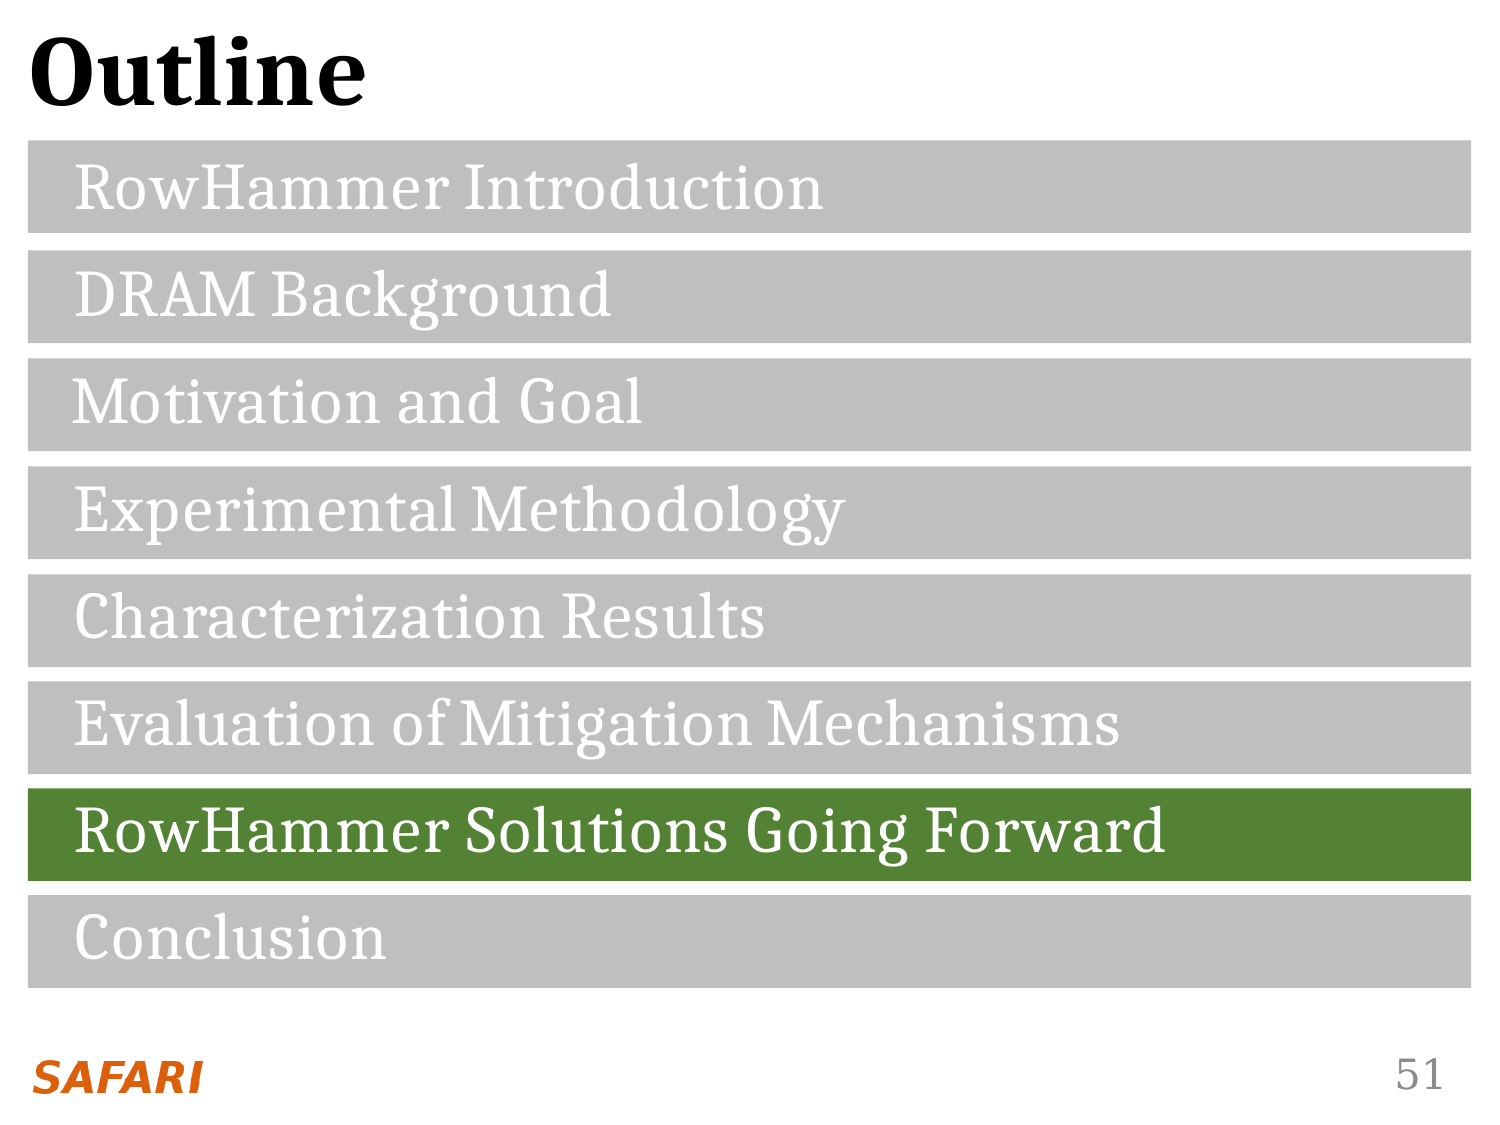

# Outline
RowHammer Introduction
DRAM Background
Motivation and Goal
Experimental Methodology
Characterization Results
Evaluation of Mitigation Mechanisms
RowHammer Solutions Going Forward
Conclusion